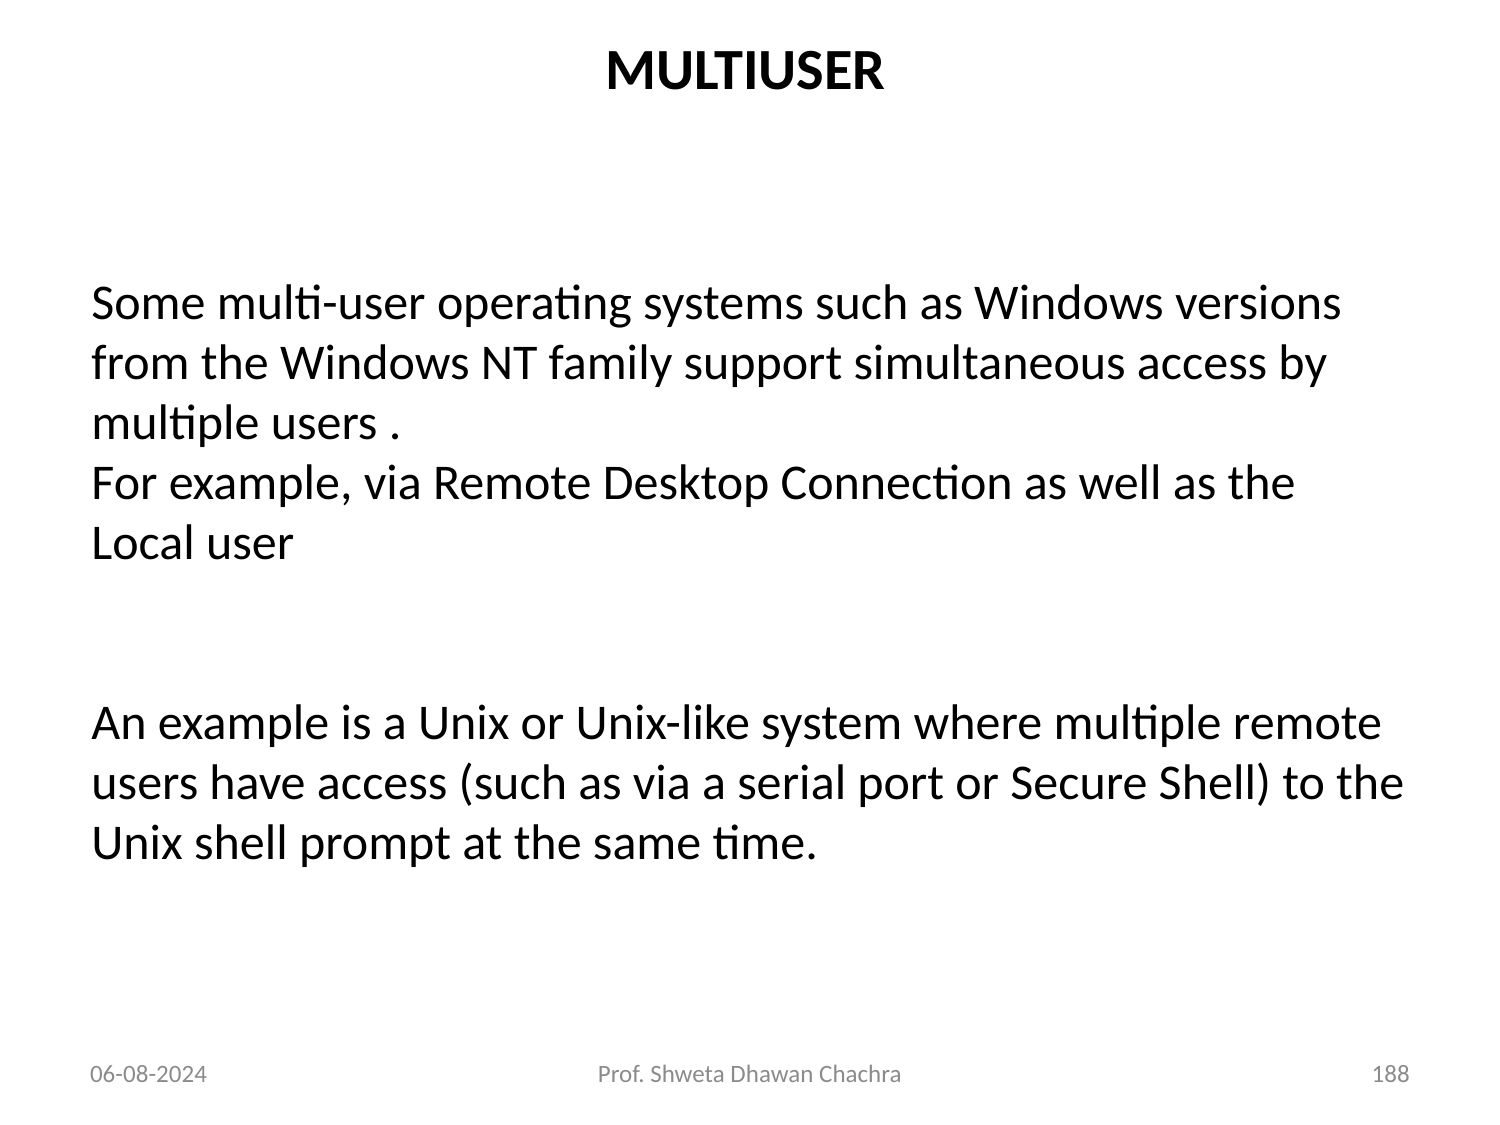

MULTIUSER
Some multi-user operating systems such as Windows versions from the Windows NT family support simultaneous access by multiple users .
For example, via Remote Desktop Connection as well as the Local user

An example is a Unix or Unix-like system where multiple remote users have access (such as via a serial port or Secure Shell) to the Unix shell prompt at the same time.
06-08-2024
Prof. Shweta Dhawan Chachra
188